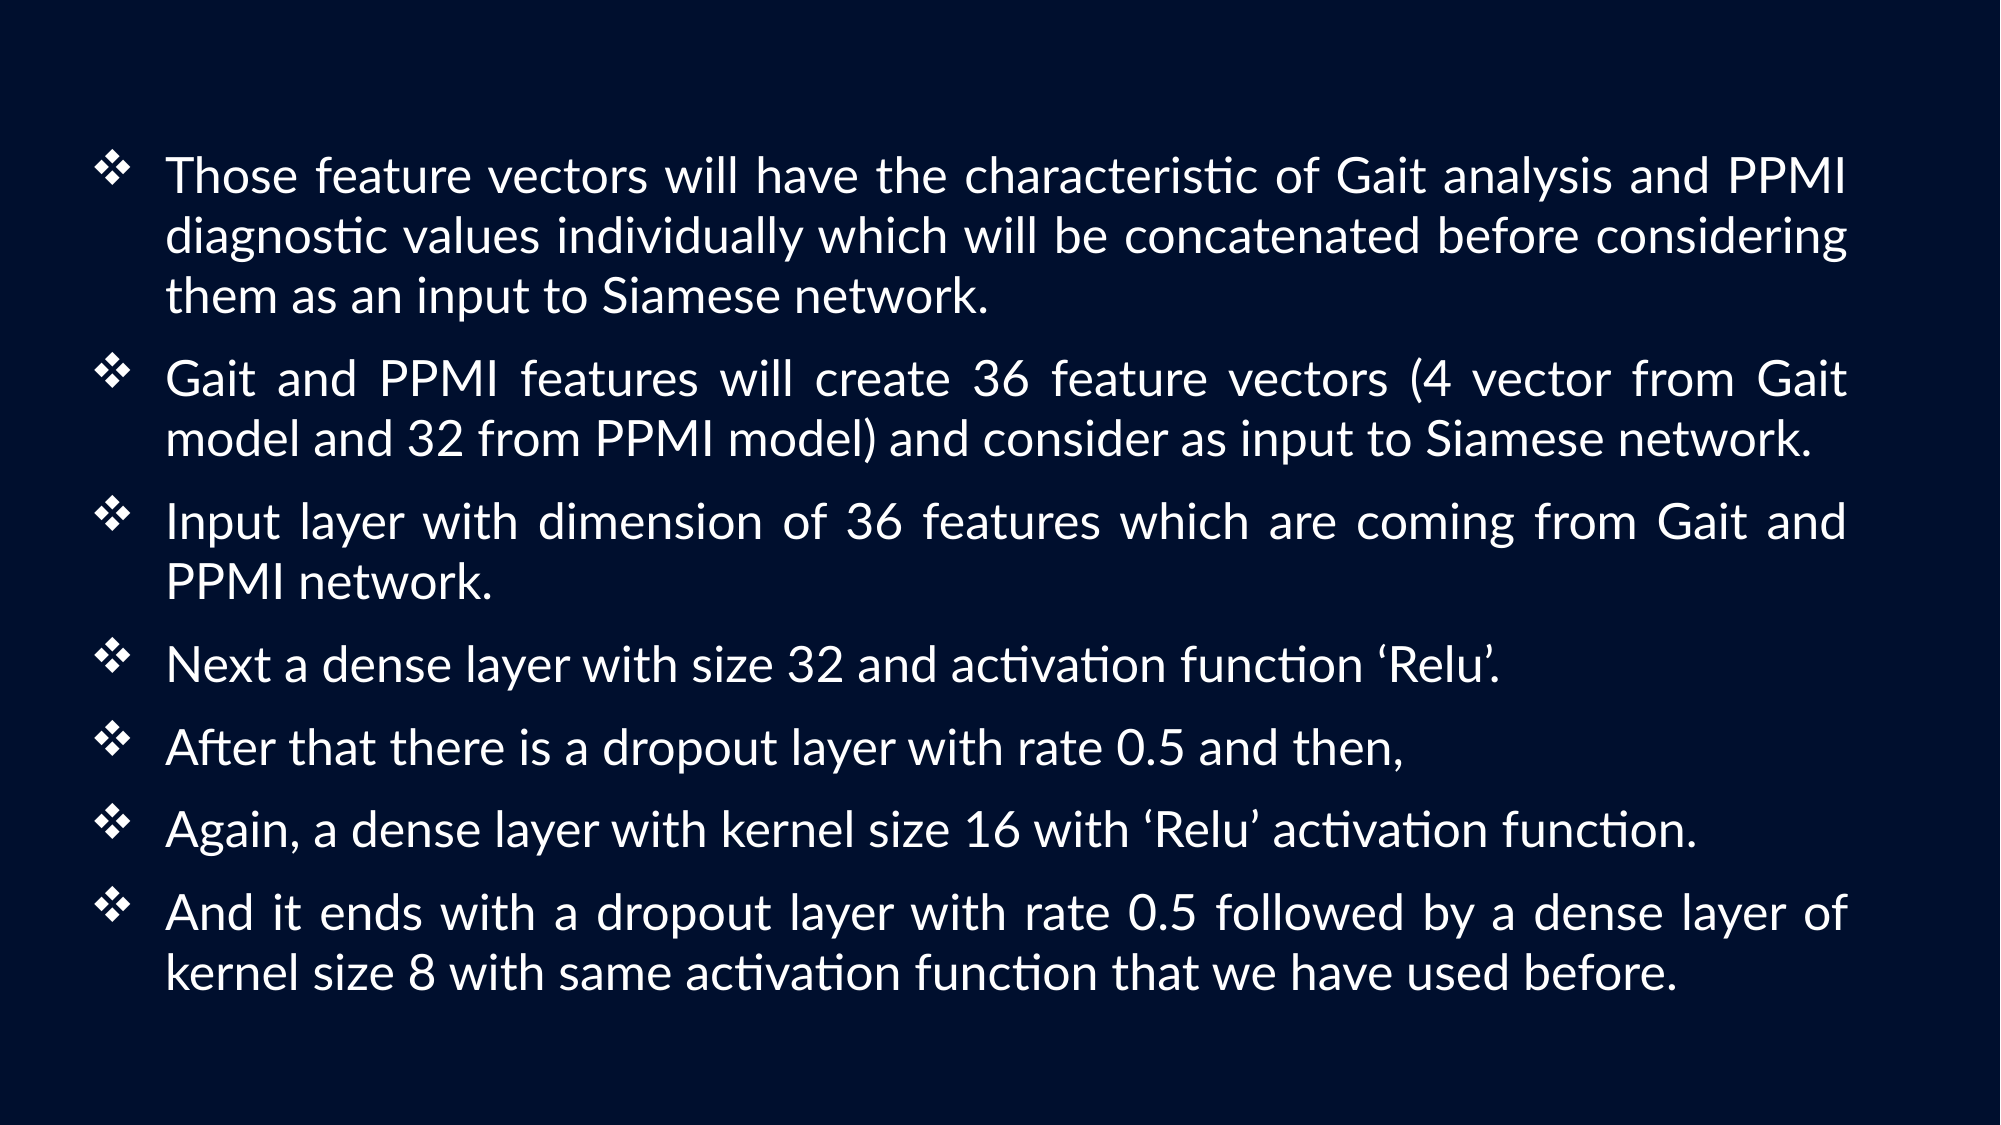

Those feature vectors will have the characteristic of Gait analysis and PPMI diagnostic values individually which will be concatenated before considering them as an input to Siamese network.
Gait and PPMI features will create 36 feature vectors (4 vector from Gait model and 32 from PPMI model) and consider as input to Siamese network.
Input layer with dimension of 36 features which are coming from Gait and PPMI network.
Next a dense layer with size 32 and activation function ‘Relu’.
After that there is a dropout layer with rate 0.5 and then,
Again, a dense layer with kernel size 16 with ‘Relu’ activation function.
And it ends with a dropout layer with rate 0.5 followed by a dense layer of kernel size 8 with same activation function that we have used before.